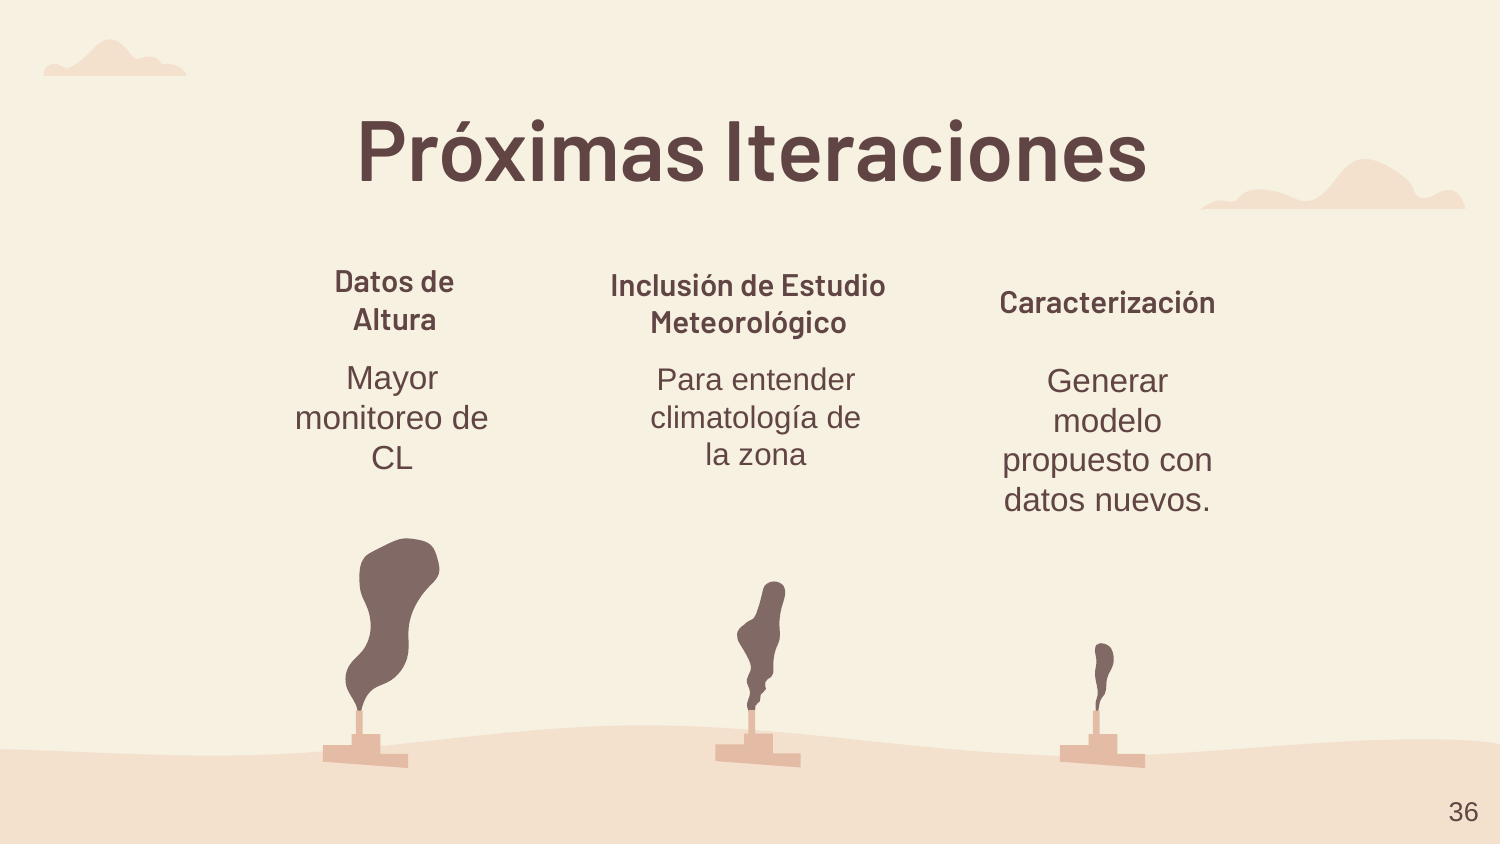

# Próximas Iteraciones
Caracterización
Datos de Altura
Inclusión de Estudio Meteorológico
Mayor monitoreo de CL
Generar modelo propuesto con datos nuevos.
Para entender climatología de la zona

36